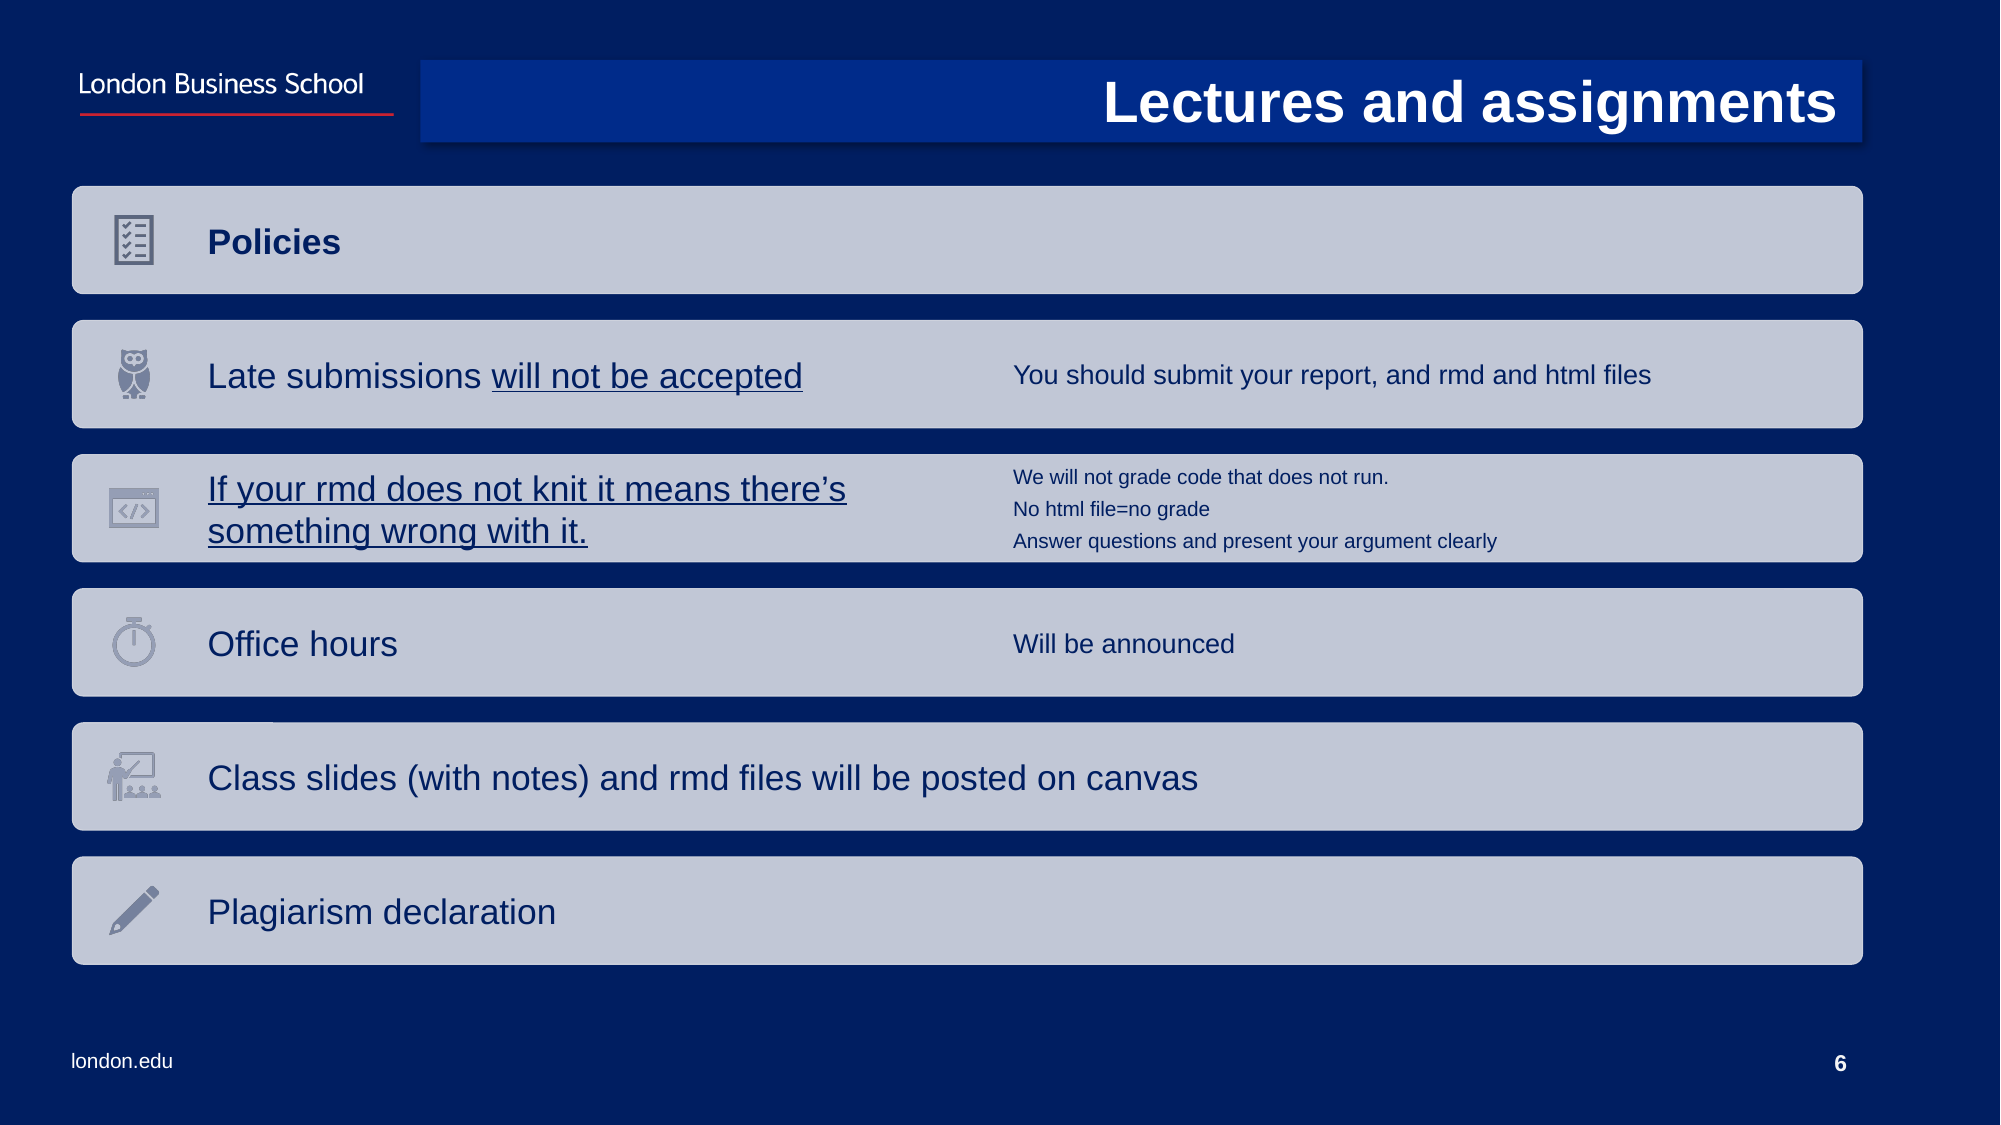

# Lectures and assignments
Policies
Late submissions will not be accepted
You should submit your report, and rmd and html files
If your rmd does not knit it means there’s something wrong with it.
We will not grade code that does not run.
No html file=no grade
Answer questions and present your argument clearly
Office hours
Will be announced
Class slides (with notes) and rmd files will be posted on canvas
Plagiarism declaration